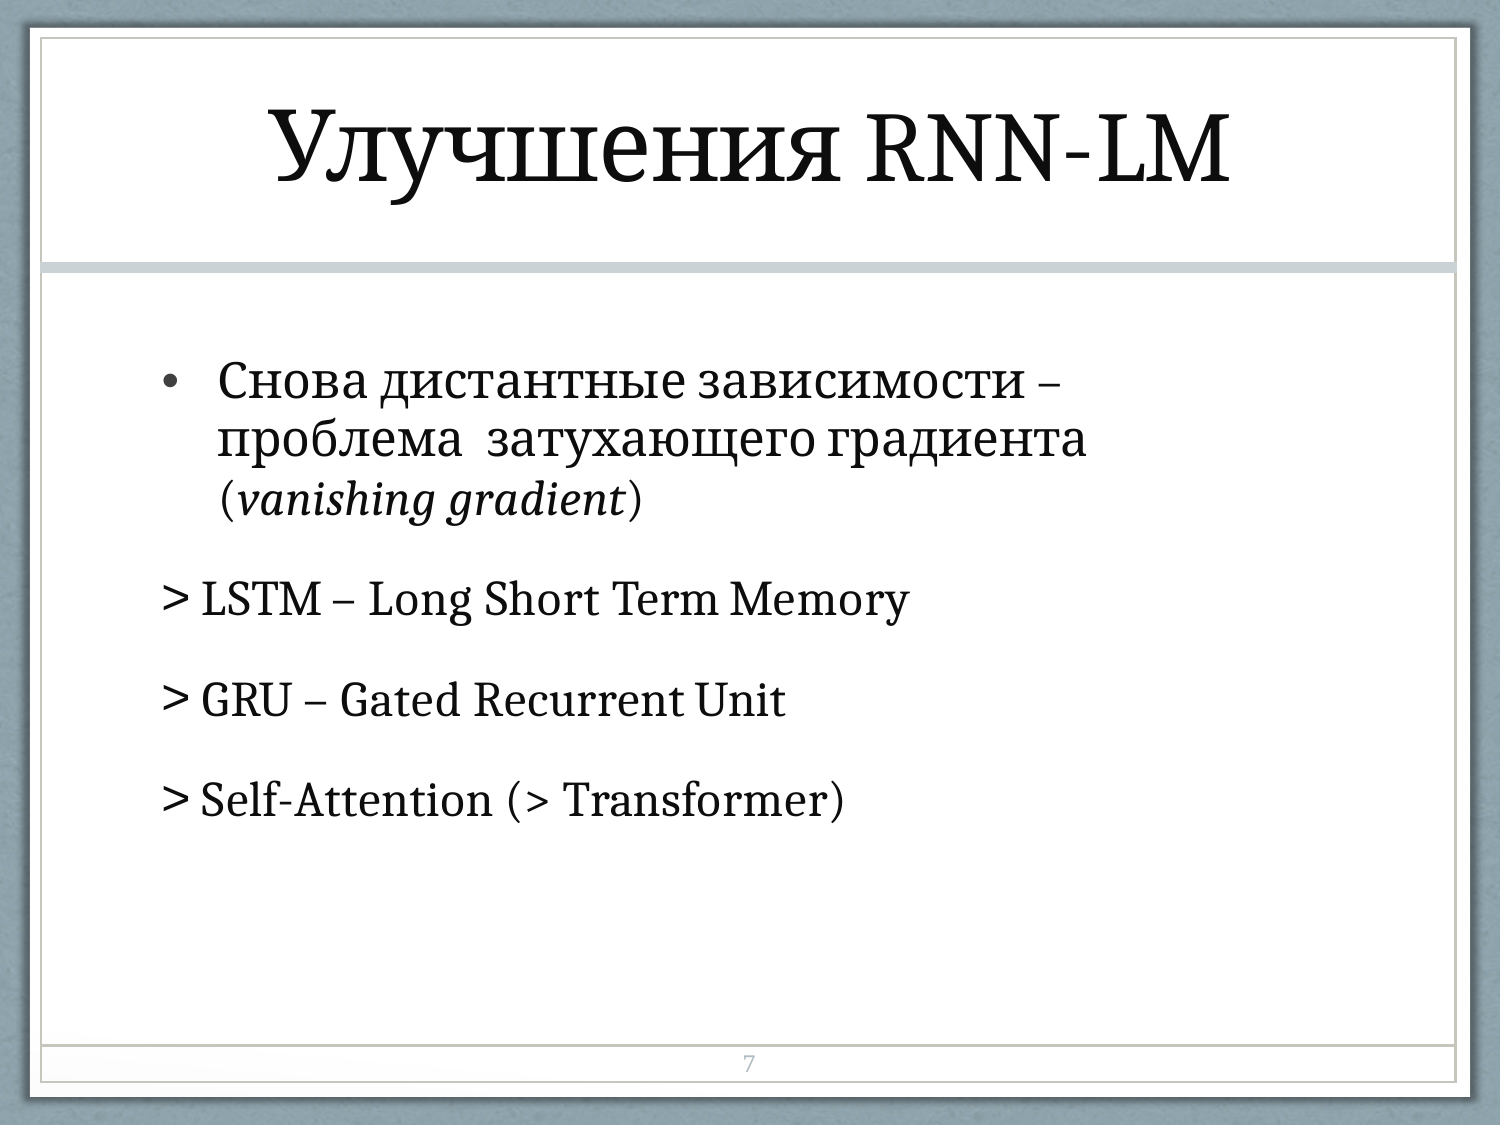

| Улучшения RNN-LM |
| --- |
| Снова дистантные зависимости – проблема затухающего градиента (vanishing gradient) LSTM – Long Short Term Memory GRU – Gated Recurrent Unit Self-Attention (> Transformer) |
| 7 |